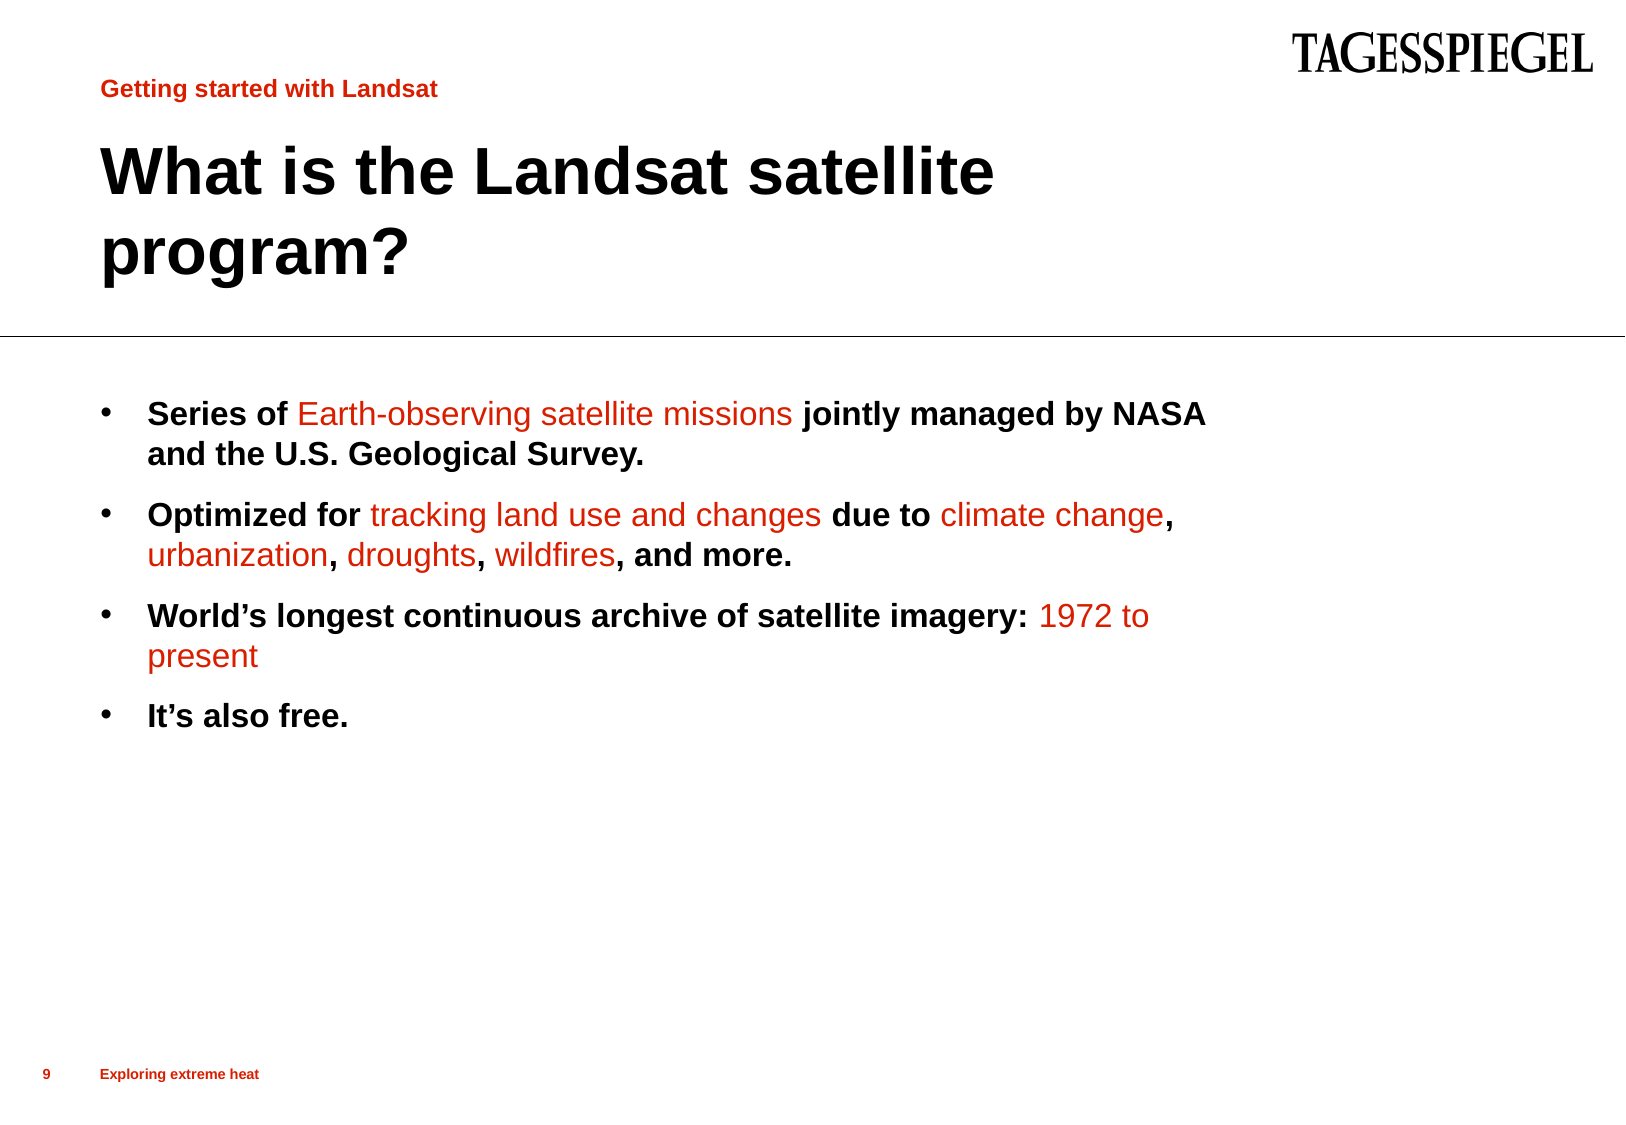

Getting started with Landsat
# What is the Landsat satellite program?
Series of Earth-observing satellite missions jointly managed by NASA and the U.S. Geological Survey.
Optimized for tracking land use and changes due to climate change, urbanization, droughts, wildfires, and more.
World’s longest continuous archive of satellite imagery: 1972 to present
It’s also free.
9
Exploring extreme heat